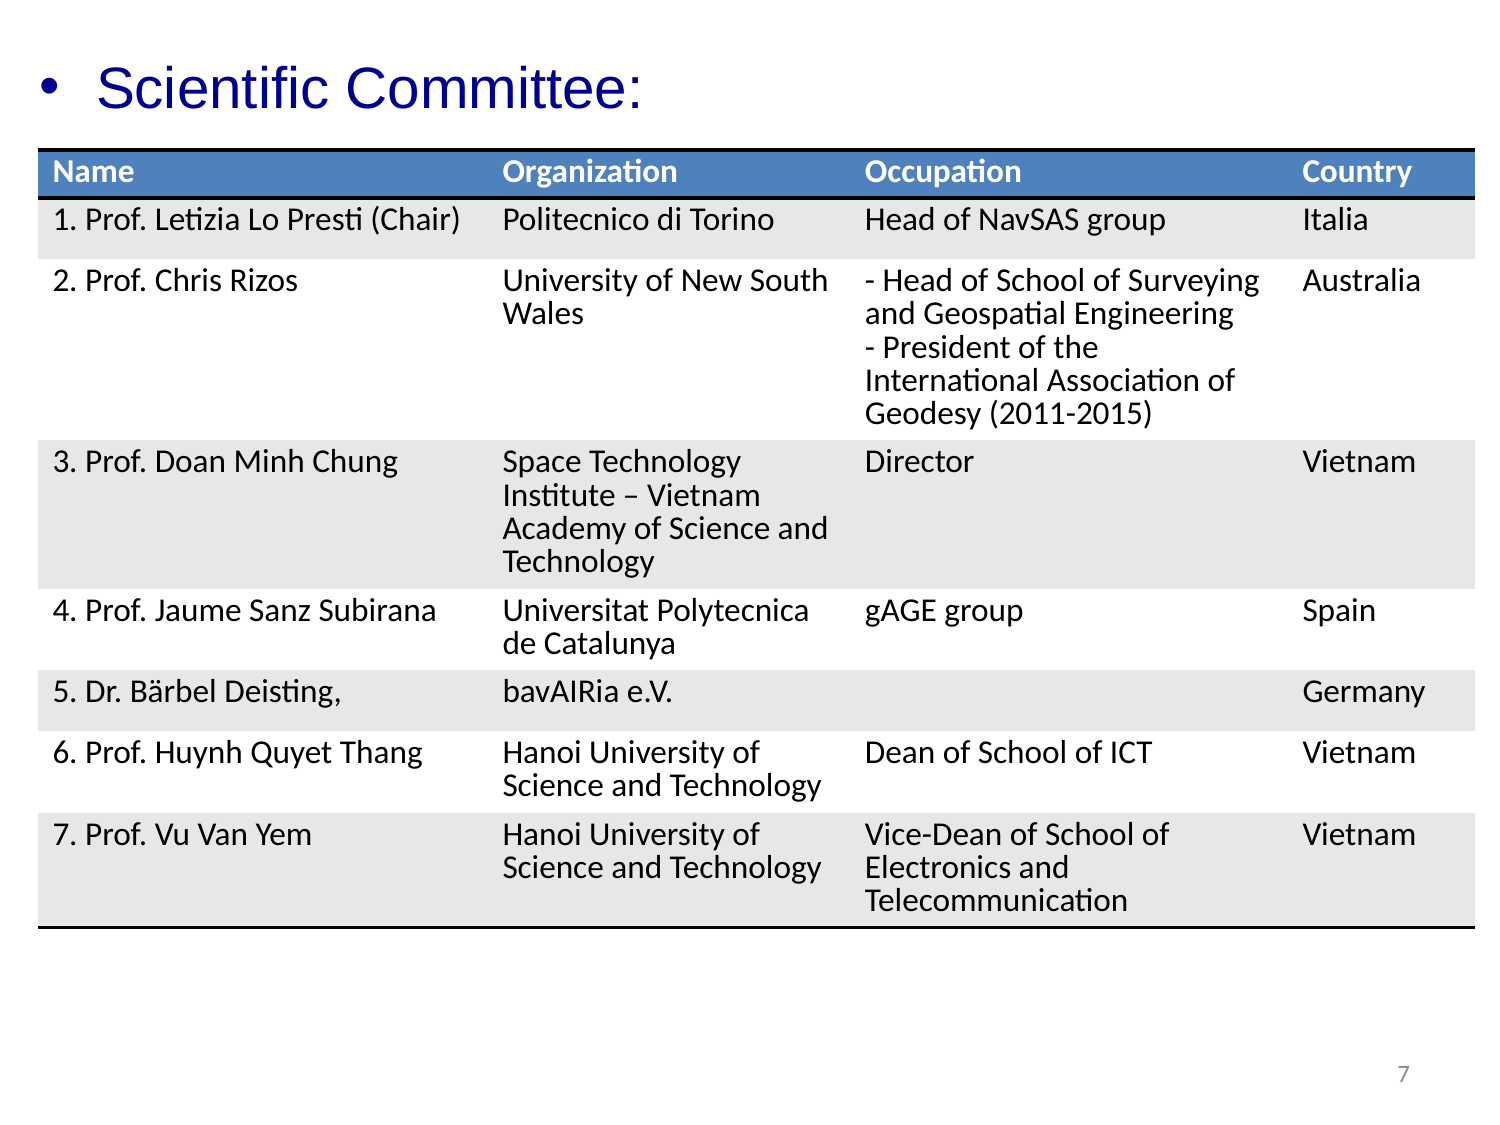

Scientific Committee:

| Name | Organization | Occupation | Country |
| --- | --- | --- | --- |
| 1. Prof. Letizia Lo Presti (Chair) | Politecnico di Torino | Head of NavSAS group | Italia |
| 2. Prof. Chris Rizos | University of New South Wales | - Head of School of Surveying and Geospatial Engineering - President of the International Association of Geodesy (2011-2015) | Australia |
| 3. Prof. Doan Minh Chung | Space Technology Institute – Vietnam Academy of Science and Technology | Director | Vietnam |
| 4. Prof. Jaume Sanz Subirana | Universitat Polytecnica de Catalunya | gAGE group | Spain |
| 5. Dr. Bärbel Deisting, | bavAIRia e.V. |  | Germany |
| 6. Prof. Huynh Quyet Thang | Hanoi University of Science and Technology | Dean of School of ICT | Vietnam |
| 7. Prof. Vu Van Yem | Hanoi University of Science and Technology | Vice-Dean of School of Electronics and Telecommunication | Vietnam |
7